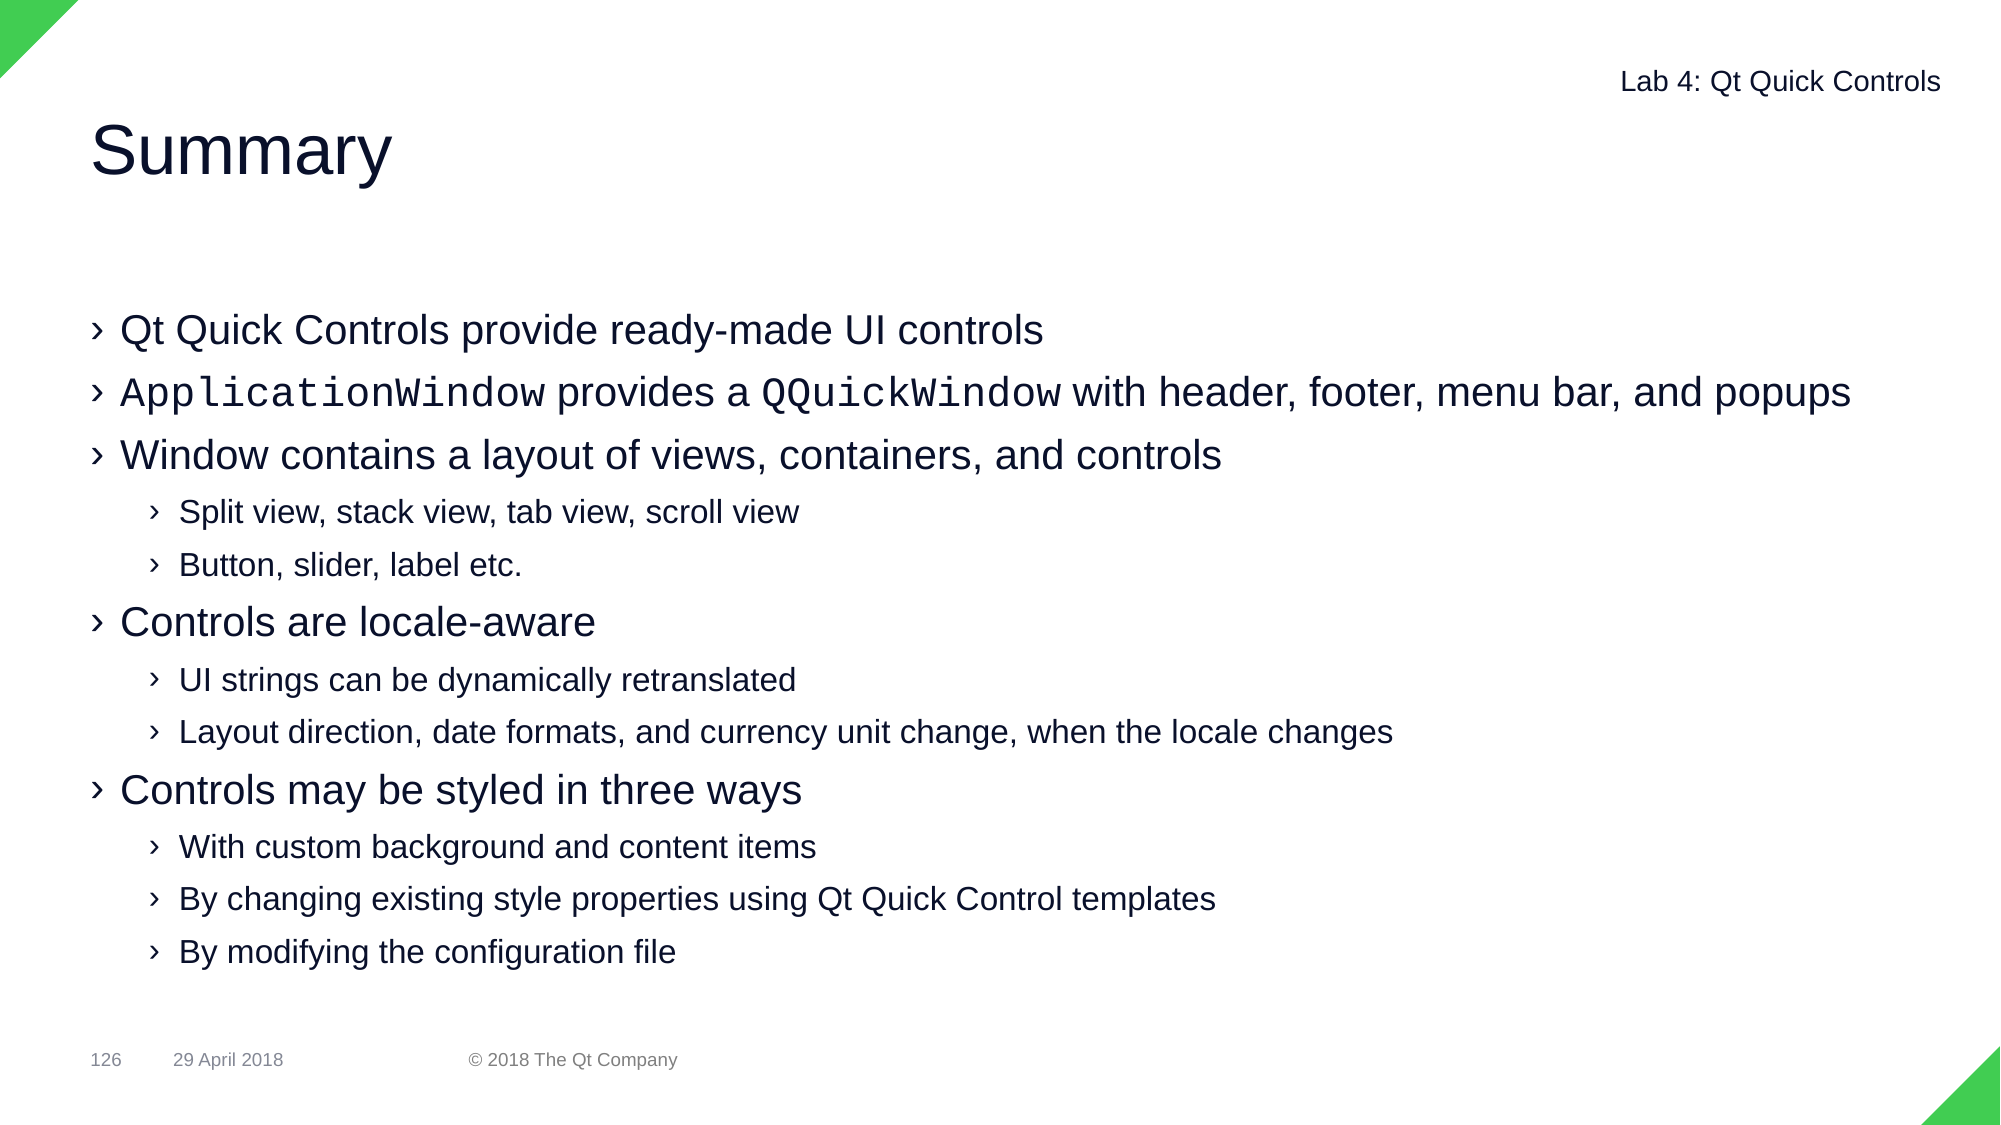

Lab 4: Qt Quick Controls
# Summary
Qt Quick Controls provide ready-made UI controls
ApplicationWindow provides a QQuickWindow with header, footer, menu bar, and popups
Window contains a layout of views, containers, and controls
Split view, stack view, tab view, scroll view
Button, slider, label etc.
Controls are locale-aware
UI strings can be dynamically retranslated
Layout direction, date formats, and currency unit change, when the locale changes
Controls may be styled in three ways
With custom background and content items
By changing existing style properties using Qt Quick Control templates
By modifying the configuration file

126
29 April 2018
© 2018 The Qt Company